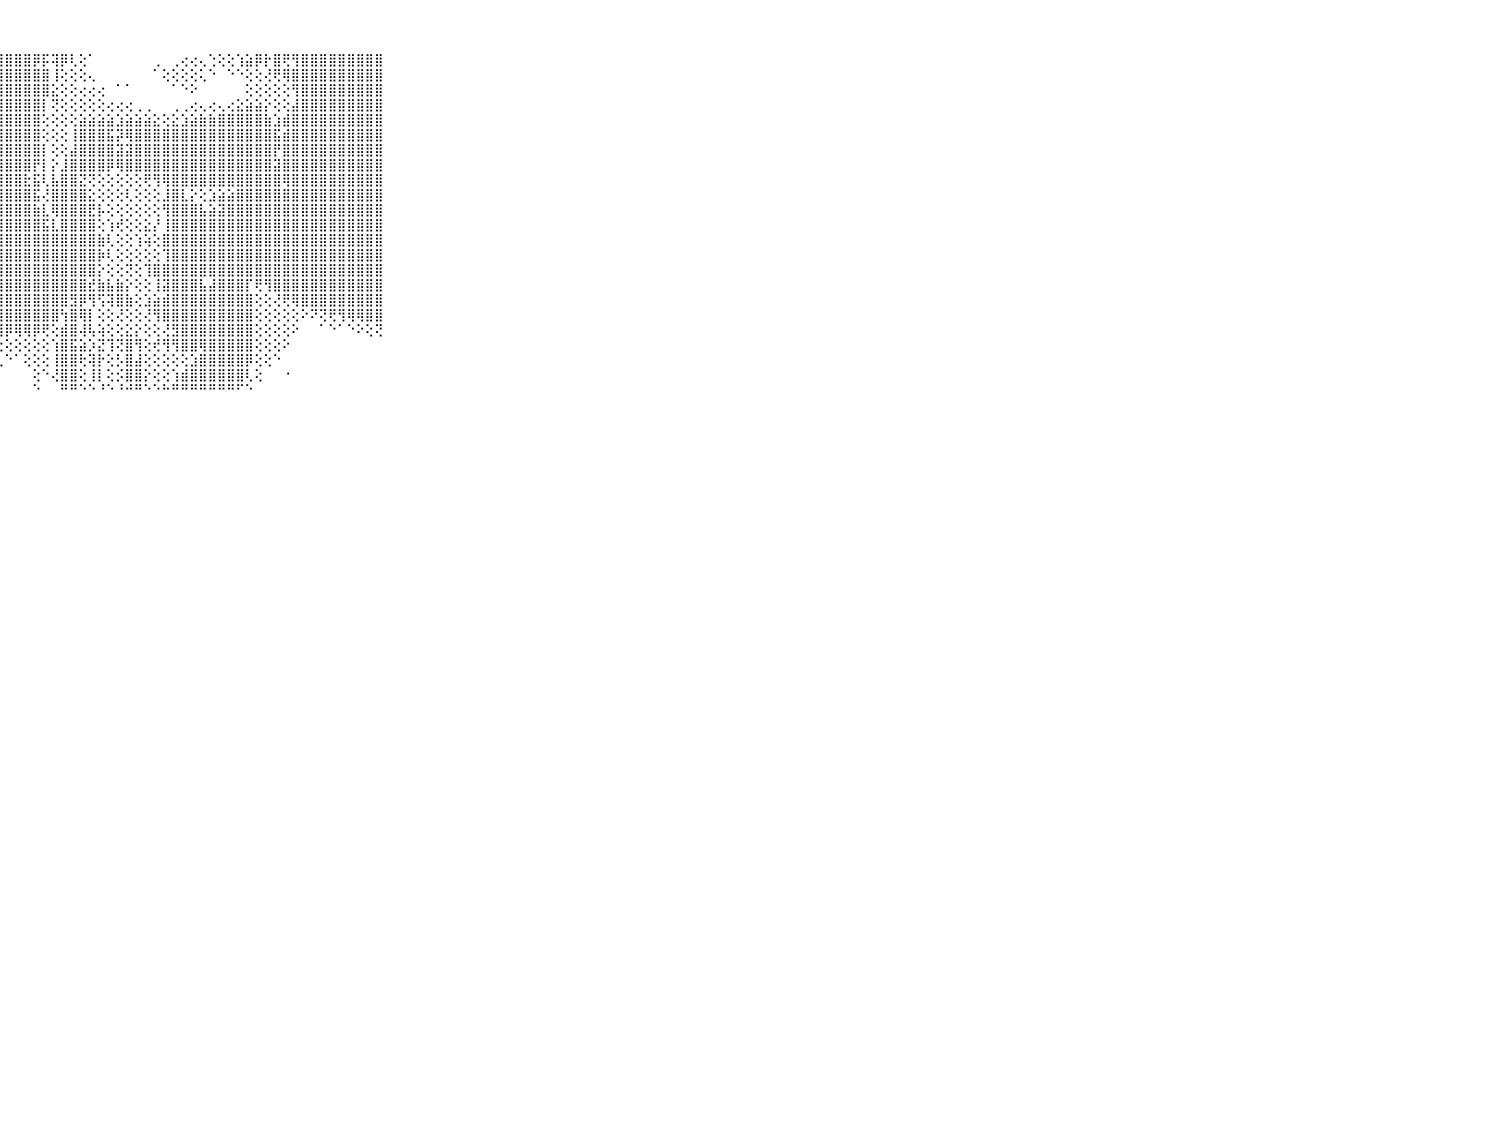

⠀⠀⠀⠀⠀⠀⠀⠀⠀⠀⠀⣿⣿⣿⣿⣿⣿⣿⣿⣿⣿⣿⣿⣿⣿⣿⣿⣿⣿⣿⣿⡿⡯⢽⡿⢇⢕⠁⠀⠀⠀⠀⠀⠀⢀⠀⢀⢔⢔⢄⢑⢕⢕⢱⣵⡿⡗⣿⢟⢻⣿⣿⣿⣿⣿⣿⣿⣿⣿⠀⠀⠀⠀⠀⠀⠀⠀⠀⠀⠀⠀
⠀⠀⠀⠀⠀⠀⠀⠀⠀⠀⠀⣿⣿⣿⣿⣿⣿⣿⣿⣿⣿⣿⣿⣿⣿⣿⣿⣿⣿⣿⣿⣿⣿⢸⢕⢕⢕⢄⠀⠀⠀⠀⠀⠀⠁⢕⢕⢕⢕⢅⠑⠀⠑⠑⢕⢕⢜⢟⢿⣿⣿⣿⣿⣿⣿⣿⣿⣿⣿⠀⠀⠀⠀⠀⠀⠀⠀⠀⠀⠀⠀
⠀⠀⠀⠀⠀⠀⠀⠀⠀⠀⠀⣿⣿⣿⣿⣿⣿⣿⣿⣿⣿⣿⣿⣿⣿⣿⣿⣿⣿⣿⣿⣿⣿⣕⢕⢕⢔⢔⢔⠀⠁⠁⠀⠀⠀⠀⠁⠑⠕⠀⠀⠀⠀⠀⢕⢕⢕⢕⢕⢻⣿⣿⣿⣿⣿⣿⣿⣿⣿⠀⠀⠀⠀⠀⠀⠀⠀⠀⠀⠀⠀
⠀⠀⠀⠀⠀⠀⠀⠀⠀⠀⠀⣿⣿⣿⣿⣿⣿⣿⣿⣿⣿⣿⣿⣿⣿⣿⣿⣿⣿⣿⣿⣿⡇⢝⢕⢕⢕⢕⢕⢔⢔⢔⢀⢀⠀⠀⢀⢀⢔⢄⢔⢄⢔⣕⣵⣵⡕⢕⢕⣼⣿⣿⣿⣿⣿⣿⣿⣿⣿⠀⠀⠀⠀⠀⠀⠀⠀⠀⠀⠀⠀
⠀⠀⠀⠀⠀⠀⠀⠀⠀⠀⠀⣿⣿⣿⣿⣿⣿⣿⣿⣿⣿⣿⣿⣿⣿⣿⣿⣿⣿⣿⣿⣿⢕⢕⢕⢕⣵⣵⣵⣵⣱⣵⣵⣵⣕⢕⣕⣱⣵⣷⣷⣿⣿⣿⣿⣿⣷⣱⣾⣿⣿⣿⣿⣿⣿⣿⣿⣿⣿⠀⠀⠀⠀⠀⠀⠀⠀⠀⠀⠀⠀
⠀⠀⠀⠀⠀⠀⠀⠀⠀⠀⠀⣿⣿⣿⣿⣿⣿⣿⣿⣿⣿⣿⣿⣿⣿⣿⣿⣿⣿⣿⣿⣿⢕⢕⢕⢸⣿⣿⣿⣯⡽⢿⣿⣿⣿⣿⣿⣿⣿⣿⣿⣿⣿⣿⣿⣿⣿⣯⣾⣿⣿⣿⣿⣿⣿⣿⣿⣿⣿⠀⠀⠀⠀⠀⠀⠀⠀⠀⠀⠀⠀
⠀⠀⠀⠀⠀⠀⠀⠀⠀⠀⠀⣿⣿⣿⣿⣿⣿⣿⣿⣿⣿⣿⣿⣿⣿⣿⣿⣿⣿⣿⣿⣿⡇⢕⢕⣼⣿⣿⣿⣿⣽⣽⣿⣿⣿⣿⣿⣿⣿⣿⣿⣿⣿⣿⣿⣿⣿⡟⣿⣿⣿⣿⣿⣿⣿⣿⣿⣿⣿⠀⠀⠀⠀⠀⠀⠀⠀⠀⠀⠀⠀
⠀⠀⠀⠀⠀⠀⠀⠀⠀⠀⠀⣿⣿⣿⣿⣿⣿⣿⣿⣿⣿⣿⣿⣿⣿⣿⣿⣿⣿⣿⣿⡟⡇⡕⣸⣿⣿⣿⣿⡿⢿⣿⣿⣿⣿⣿⣿⣿⣿⣿⣿⣿⣿⣿⣿⣿⣿⣽⣿⣿⣿⣿⣿⣿⣿⣿⣿⣿⣿⠀⠀⠀⠀⠀⠀⠀⠀⠀⠀⠀⠀
⠀⠀⠀⠀⠀⠀⠀⠀⠀⠀⠀⣿⣿⣿⣿⣿⣿⣿⣿⣿⣿⣿⣿⣿⣿⣿⣿⣿⣿⣿⣗⣯⢇⣧⣿⣿⣝⢝⢕⢕⢕⢕⢕⢟⢻⢿⣿⣿⣿⣿⣿⣿⣿⣿⣿⣿⣿⣿⢿⣿⣿⣿⣿⣿⣿⣿⣿⣿⣿⠀⠀⠀⠀⠀⠀⠀⠀⠀⠀⠀⠀
⠀⠀⠀⠀⠀⠀⠀⠀⠀⠀⠀⣿⣿⣿⣿⣿⣿⣿⣿⣿⣿⣿⣿⣿⣿⣿⣿⣿⣿⣿⣿⣯⢜⣿⣿⣿⣿⣕⢕⢕⢕⢇⢕⢕⢕⣸⣿⣇⡕⢕⣱⣵⣵⣿⣿⣿⣿⣿⣿⣿⣿⣿⣿⣿⣿⣿⣿⣿⣿⠀⠀⠀⠀⠀⠀⠀⠀⠀⠀⠀⠀
⠀⠀⠀⠀⠀⠀⠀⠀⠀⠀⠀⣿⣿⣿⣿⣿⣿⣿⣿⣿⣿⣿⣿⣿⣿⣿⣿⣿⣿⣿⣿⣷⣇⢿⣿⣿⣿⣟⡧⢕⢕⢕⢕⢕⢕⢻⣿⣿⣿⣧⣵⣽⣿⣿⣿⣿⣿⣿⣿⣿⣿⣿⣿⣿⣿⣿⣿⣿⣿⠀⠀⠀⠀⠀⠀⠀⠀⠀⠀⠀⠀
⠀⠀⠀⠀⠀⠀⠀⠀⠀⠀⠀⣿⣿⣿⣿⣿⣿⣿⣿⣿⣿⣿⣿⣿⣿⣿⣿⣿⣿⣿⣿⣿⣯⣇⣿⣿⣿⣿⢕⢱⢞⢕⢕⣕⡜⢸⣿⣿⣿⣿⣿⣿⣿⣿⣿⣿⣿⣿⣿⣿⣿⣿⣿⣿⣿⣿⣿⣿⣿⠀⠀⠀⠀⠀⠀⠀⠀⠀⠀⠀⠀
⠀⠀⠀⠀⠀⠀⠀⠀⠀⠀⠀⣿⣿⣿⣿⣿⣿⣿⣿⣿⣿⣿⣿⣿⣿⣿⣿⣿⣿⣿⣿⣿⣿⣿⣿⣿⣿⣿⣷⢇⢕⢕⢱⢵⢕⣿⣿⣿⣿⣿⣿⣿⣿⣿⣿⣿⣿⣿⣿⣿⣿⣿⣿⣿⣿⣿⣿⣿⣿⠀⠀⠀⠀⠀⠀⠀⠀⠀⠀⠀⠀
⠀⠀⠀⠀⠀⠀⠀⠀⠀⠀⠀⣿⣿⣿⣿⣿⣿⣿⣿⣿⣿⣿⣿⣿⣿⣿⣿⣿⣿⣿⣿⣿⣿⣿⣿⣿⣿⣿⡷⢇⢕⢕⢕⢕⢕⢹⣿⣿⣿⣿⣿⣿⣿⣿⣿⣿⣿⣿⣿⣿⣿⣿⣿⣿⣿⣿⣿⣿⣿⠀⠀⠀⠀⠀⠀⠀⠀⠀⠀⠀⠀
⠀⠀⠀⠀⠀⠀⠀⠀⠀⠀⠀⣿⣿⣿⣿⣿⣿⣿⣿⣿⣿⣿⣿⣿⣿⣿⣿⣿⣿⣿⣿⣿⣿⣿⣿⣿⣿⣿⡕⢕⢕⢝⢕⢹⣿⣿⣿⣿⣿⣿⣿⣿⣿⣿⣿⣿⣿⣿⣿⣿⣿⣿⣿⣿⣿⣿⣿⣿⣿⠀⠀⠀⠀⠀⠀⠀⠀⠀⠀⠀⠀
⠀⠀⠀⠀⠀⠀⠀⠀⠀⠀⠀⣿⣿⣿⣿⣿⣿⣿⣿⣿⣿⣿⣿⣿⣿⣿⣿⣿⣿⣿⣿⣿⣿⣿⣿⣿⣿⣞⣷⣧⣷⡕⢕⢕⢸⣽⣿⣿⣿⣧⣼⣿⣿⣿⡏⢟⢻⣿⣿⣿⣿⣿⣿⣿⣿⣿⣿⣿⣿⠀⠀⠀⠀⠀⠀⠀⠀⠀⠀⠀⠀
⠀⠀⠀⠀⠀⠀⠀⠀⠀⠀⠀⣿⣿⣿⣿⣿⣿⣿⣿⣿⣿⣿⣿⣿⣿⣿⣿⣿⣿⣿⣿⣿⣿⣿⣿⣻⡿⢻⢫⢽⣿⣷⢕⣱⣵⣾⣿⣿⣿⣿⣿⣿⣿⣿⣿⢕⢕⢜⢟⢿⣿⣿⣿⣿⣿⣿⣿⣿⣿⠀⠀⠀⠀⠀⠀⠀⠀⠀⠀⠀⠀
⠀⠀⠀⠀⠀⠀⠀⠀⠀⠀⠀⣿⣿⣿⣿⣿⣿⣿⣿⣿⣿⣿⣿⣿⣿⣿⣿⣿⣿⣿⣿⣿⣿⣿⢳⣿⢿⡇⢕⢕⢜⢕⢕⢜⢻⣿⣿⣿⣿⣿⣿⣿⣿⣿⣿⢕⢕⢕⢕⢕⠕⠝⢝⢟⢻⢿⢿⣿⣿⠀⠀⠀⠀⠀⠀⠀⠀⠀⠀⠀⠀
⠀⠀⠀⠀⠀⠀⠀⠀⠀⠀⠀⣿⣿⣿⣿⣿⣿⣿⣿⣿⣿⣿⣿⣿⣿⣿⣿⣿⡿⢿⢿⡿⢟⢕⣾⣿⢼⢧⢵⢕⢕⣕⡕⢕⢕⢜⣻⣿⣿⣿⣿⣿⣿⣿⣿⢕⢕⢕⢕⠕⠀⠀⠁⠑⠁⠑⠕⢕⢝⠀⠀⠀⠀⠀⠀⠀⠀⠀⠀⠀⠀
⠀⠀⠀⠀⠀⠀⠀⠀⠀⠀⠀⣿⣿⣿⣿⣿⣿⣿⣿⣿⣿⣿⣿⣿⣿⢟⢏⢕⢕⢕⢕⢕⢕⢱⣿⣯⣵⡱⣝⢹⢝⣿⢻⢕⢞⢻⢻⣿⣿⢿⣿⣿⣿⣿⣿⢕⢕⢕⠕⠀⠀⠀⠀⠀⠀⠀⠀⠀⠀⠀⠀⠀⠀⠀⠀⠀⠀⠀⠀⠀⠀
⠀⠀⠀⠀⠀⠀⠀⠀⠀⠀⠀⣿⣿⣿⣿⣿⣿⣿⣿⣿⣿⢟⢏⢝⢕⠕⠑⢁⠑⠁⢕⢕⢕⢸⣿⣿⢗⢽⡗⢕⡣⣿⣼⢕⢕⢕⢕⢕⣱⣿⣿⣿⣿⣿⡿⢕⢕⠑⠀⠀⠀⠀⠀⠀⠀⠀⠀⠀⠀⠀⠀⠀⠀⠀⠀⠀⠀⠀⠀⠀⠀
⠀⠀⠀⠀⠀⠀⠀⠀⠀⠀⠀⣿⣿⣿⣿⣿⣿⡿⢟⢝⢕⢕⠕⠁⠀⠀⠀⠁⠀⠀⠀⢕⠑⢜⣿⣿⢕⢸⡇⢕⡪⣿⣿⡕⢕⢕⢱⣾⣿⣿⣿⣿⣿⣿⢇⢕⠀⠀⠐⠀⠀⠀⠀⠀⠀⠀⠀⠀⠀⠀⠀⠀⠀⠀⠀⠀⠀⠀⠀⠀⠀
⠀⠀⠀⠀⠀⠀⠀⠀⠀⠀⠀⠛⠛⠋⠚⠙⠑⠑⠑⠑⠑⠀⠀⠀⠀⠀⠀⠀⠀⠀⠀⠑⠀⠀⠛⠛⠑⠑⠘⠑⠘⠚⠛⠑⠑⠓⠛⠛⠛⠛⠛⠛⠛⠋⠑⠀⠀⠀⠀⠀⠀⠀⠀⠀⠀⠀⠀⠀⠀⠀⠀⠀⠀⠀⠀⠀⠀⠀⠀⠀⠀